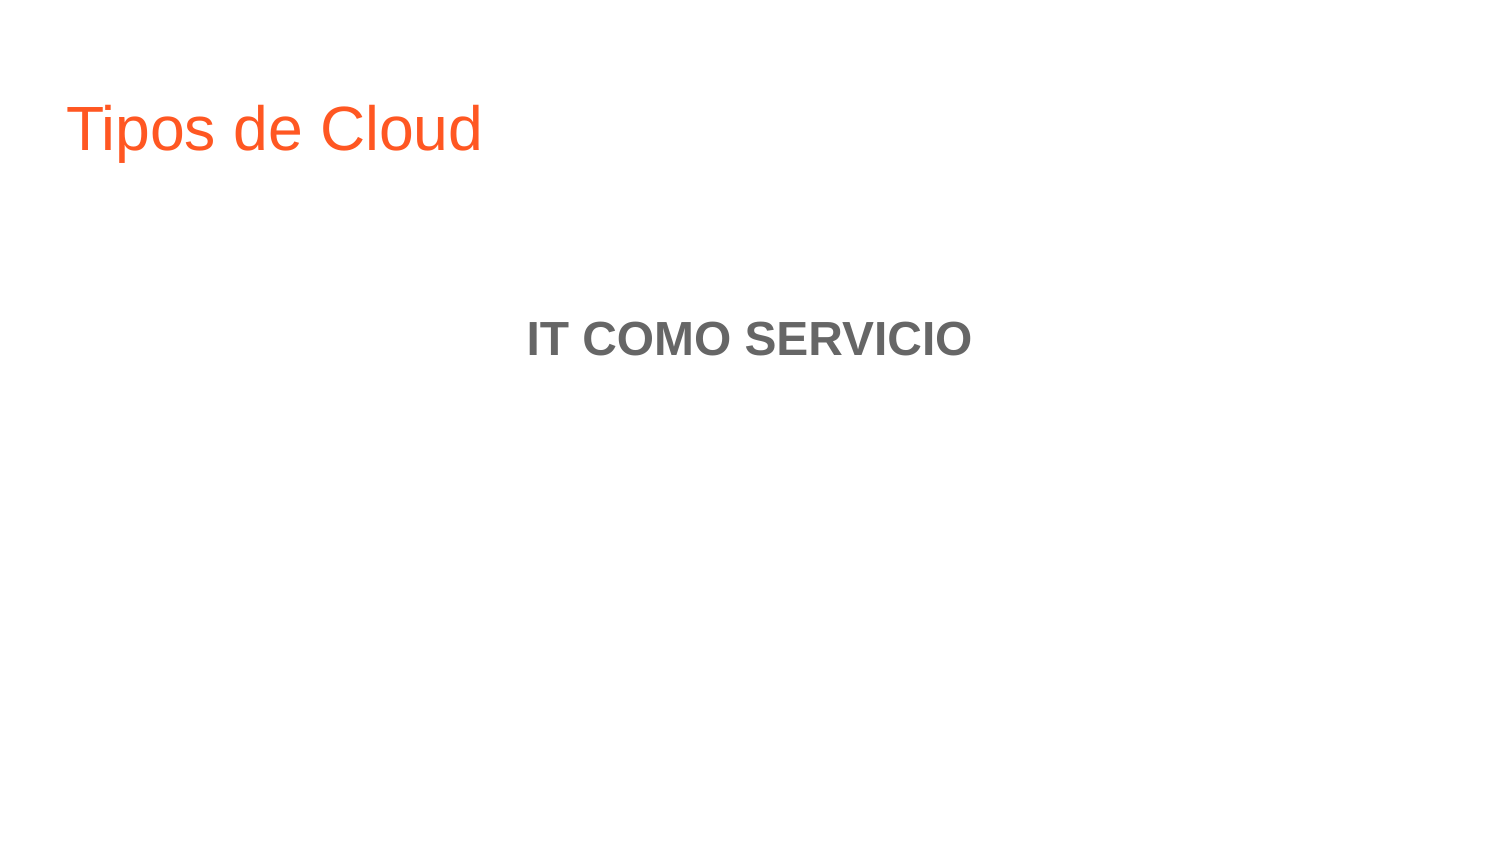

# Tipos de Cloud

IT COMO SERVICIO